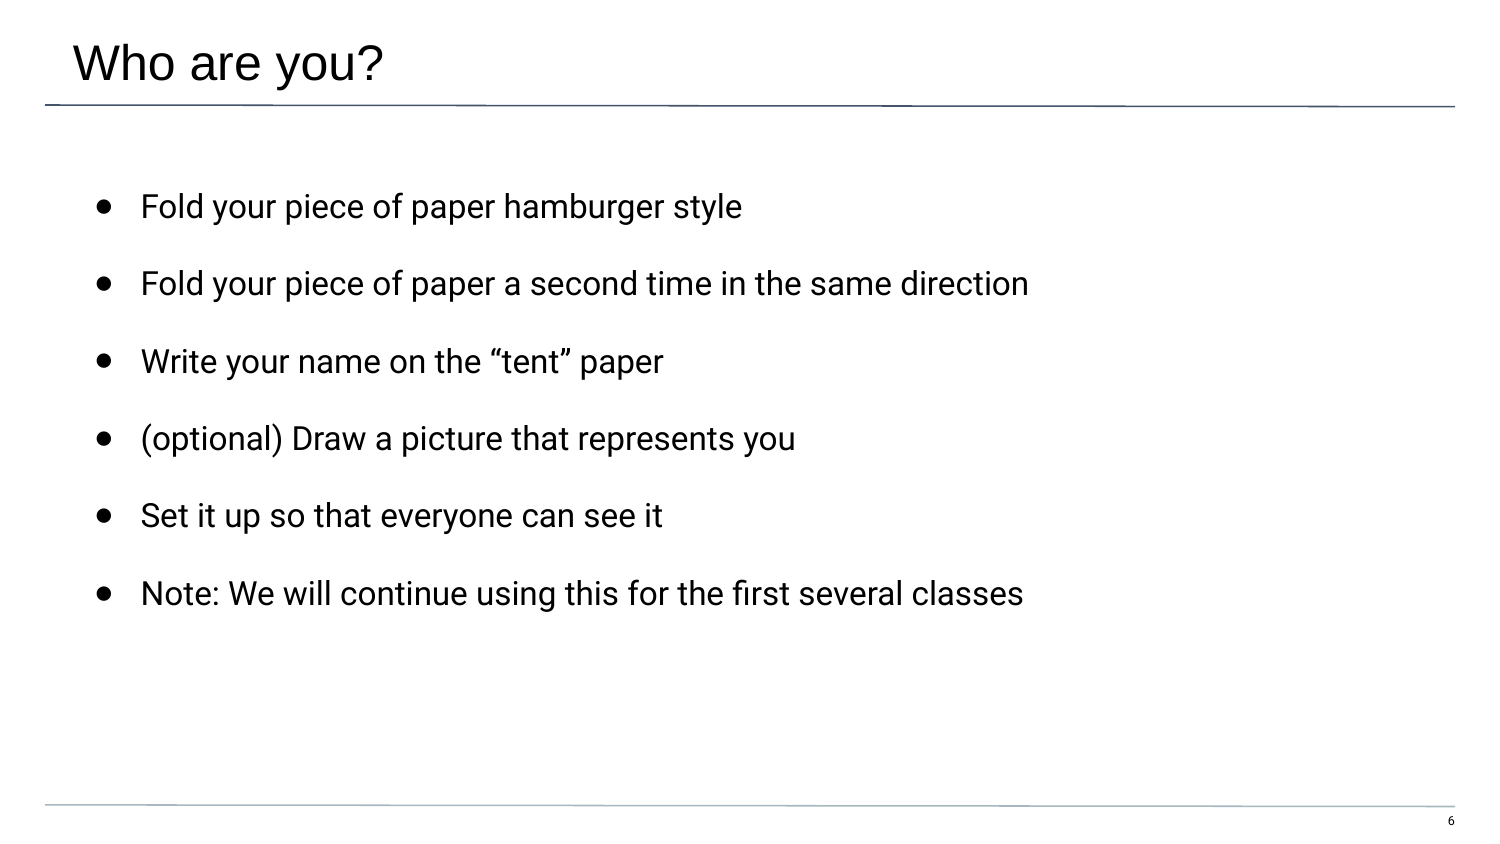

# Who are you?
Fold your piece of paper hamburger style
Fold your piece of paper a second time in the same direction
Write your name on the “tent” paper
(optional) Draw a picture that represents you
Set it up so that everyone can see it
Note: We will continue using this for the first several classes